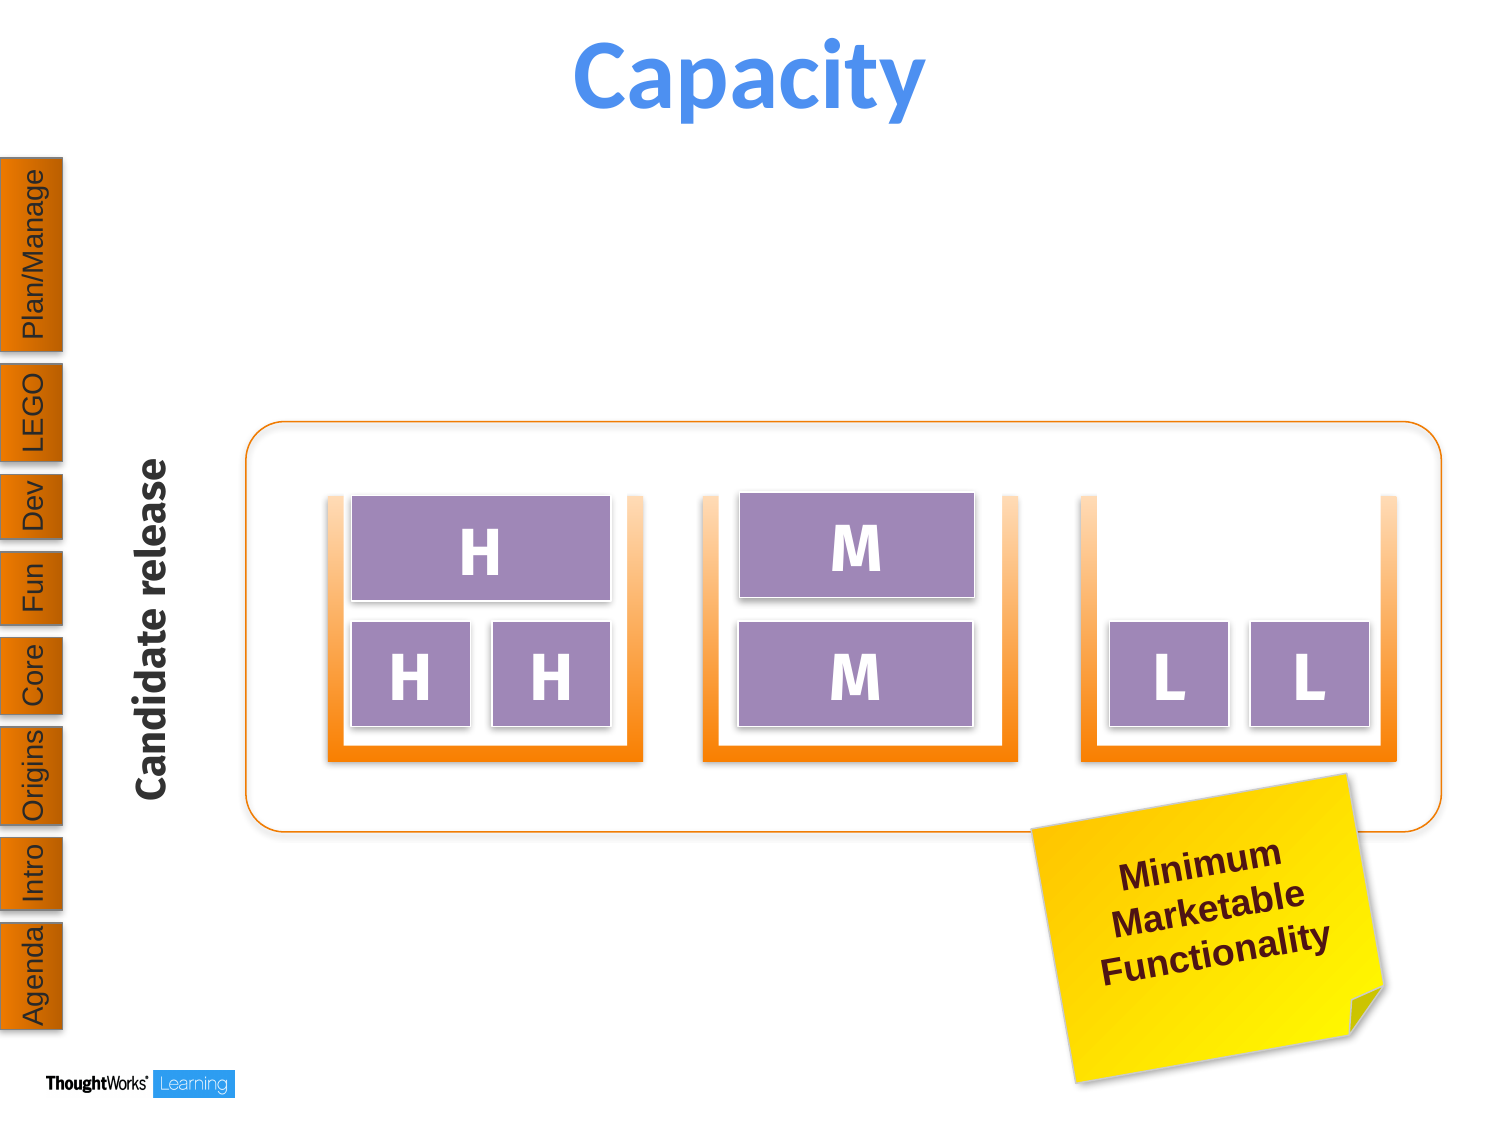

# Capacity
Plan/Manage
LEGO

Dev

M
H
Fun
Candidate release
H
H
M
L
L
Core
Origins

Minimum
Marketable
Functionality

Intro
Agenda